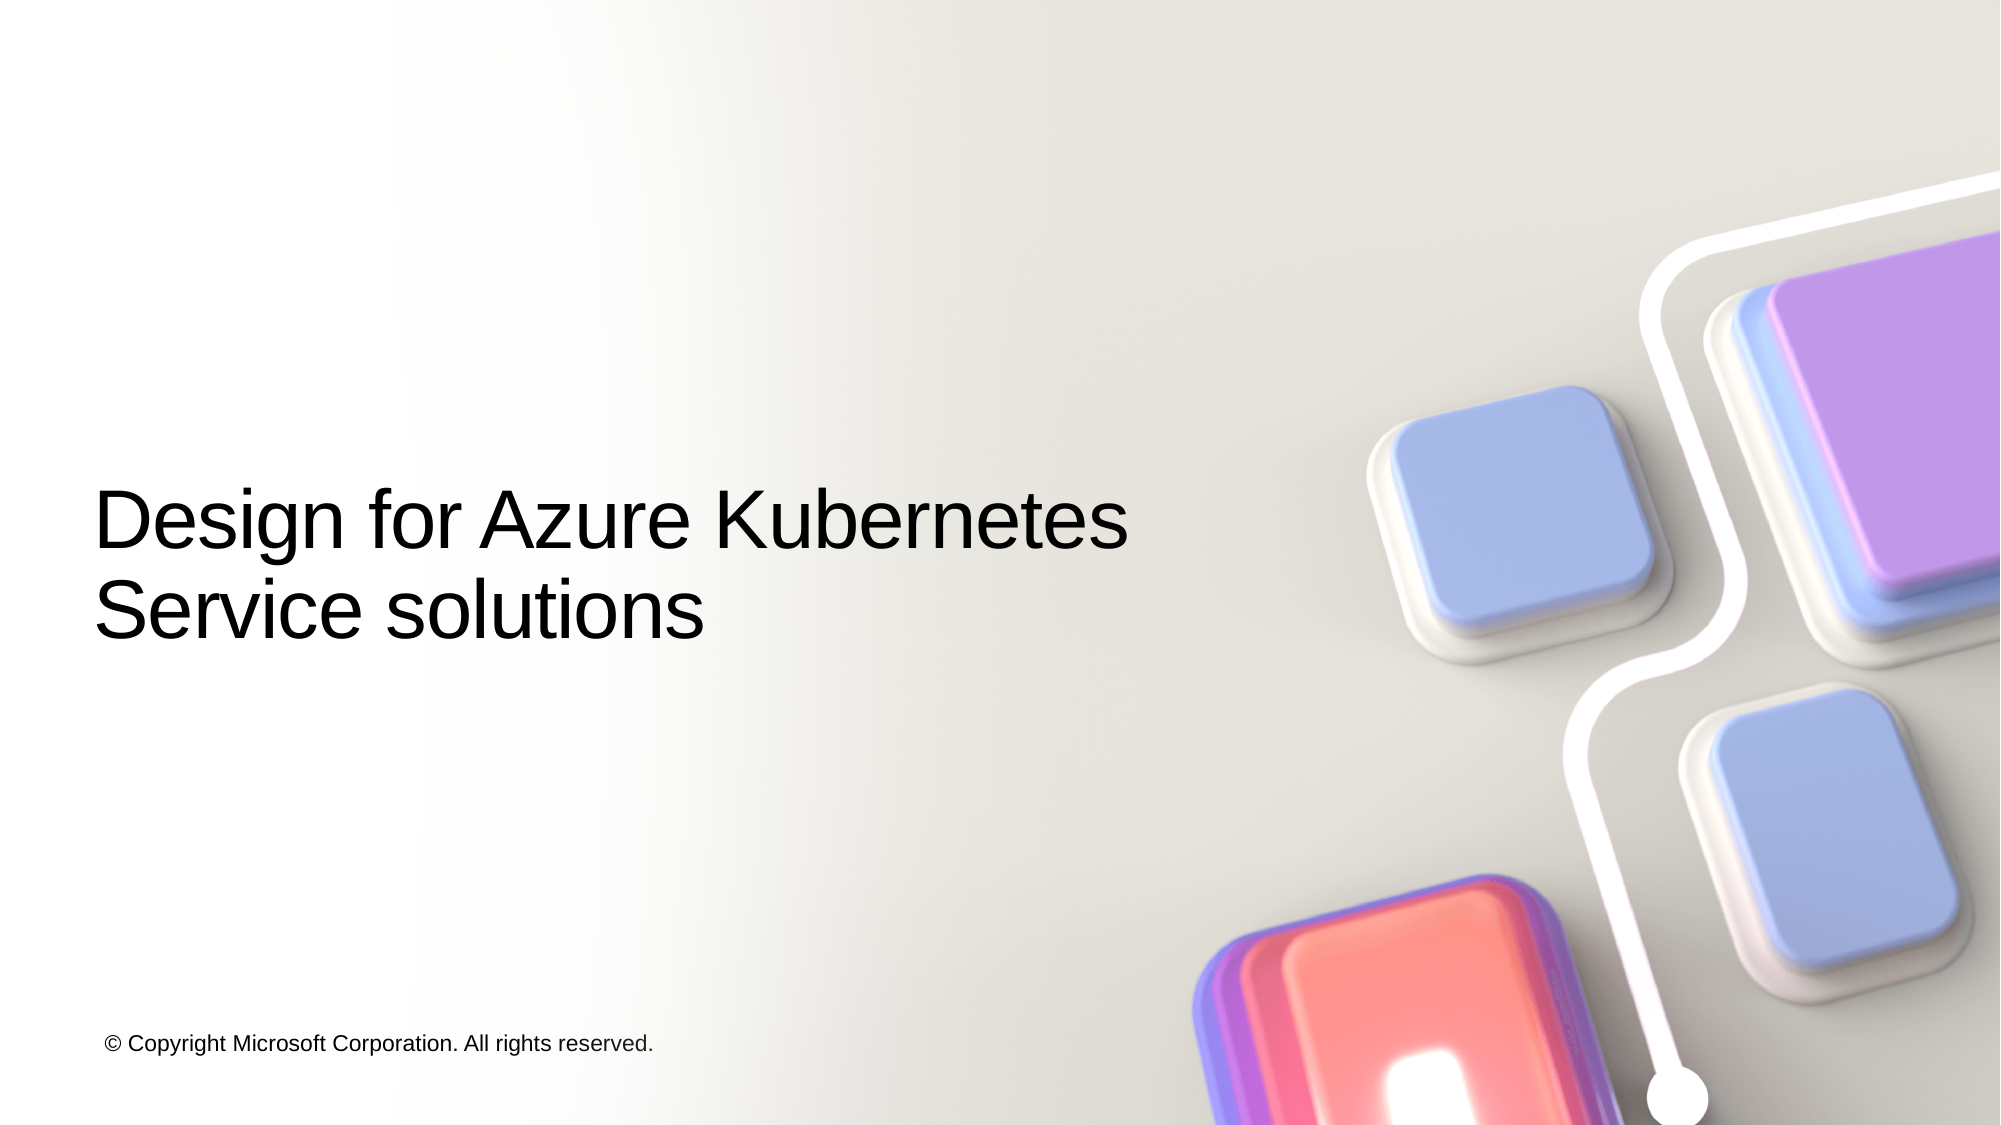

# Design for Azure Kubernetes Service solutions